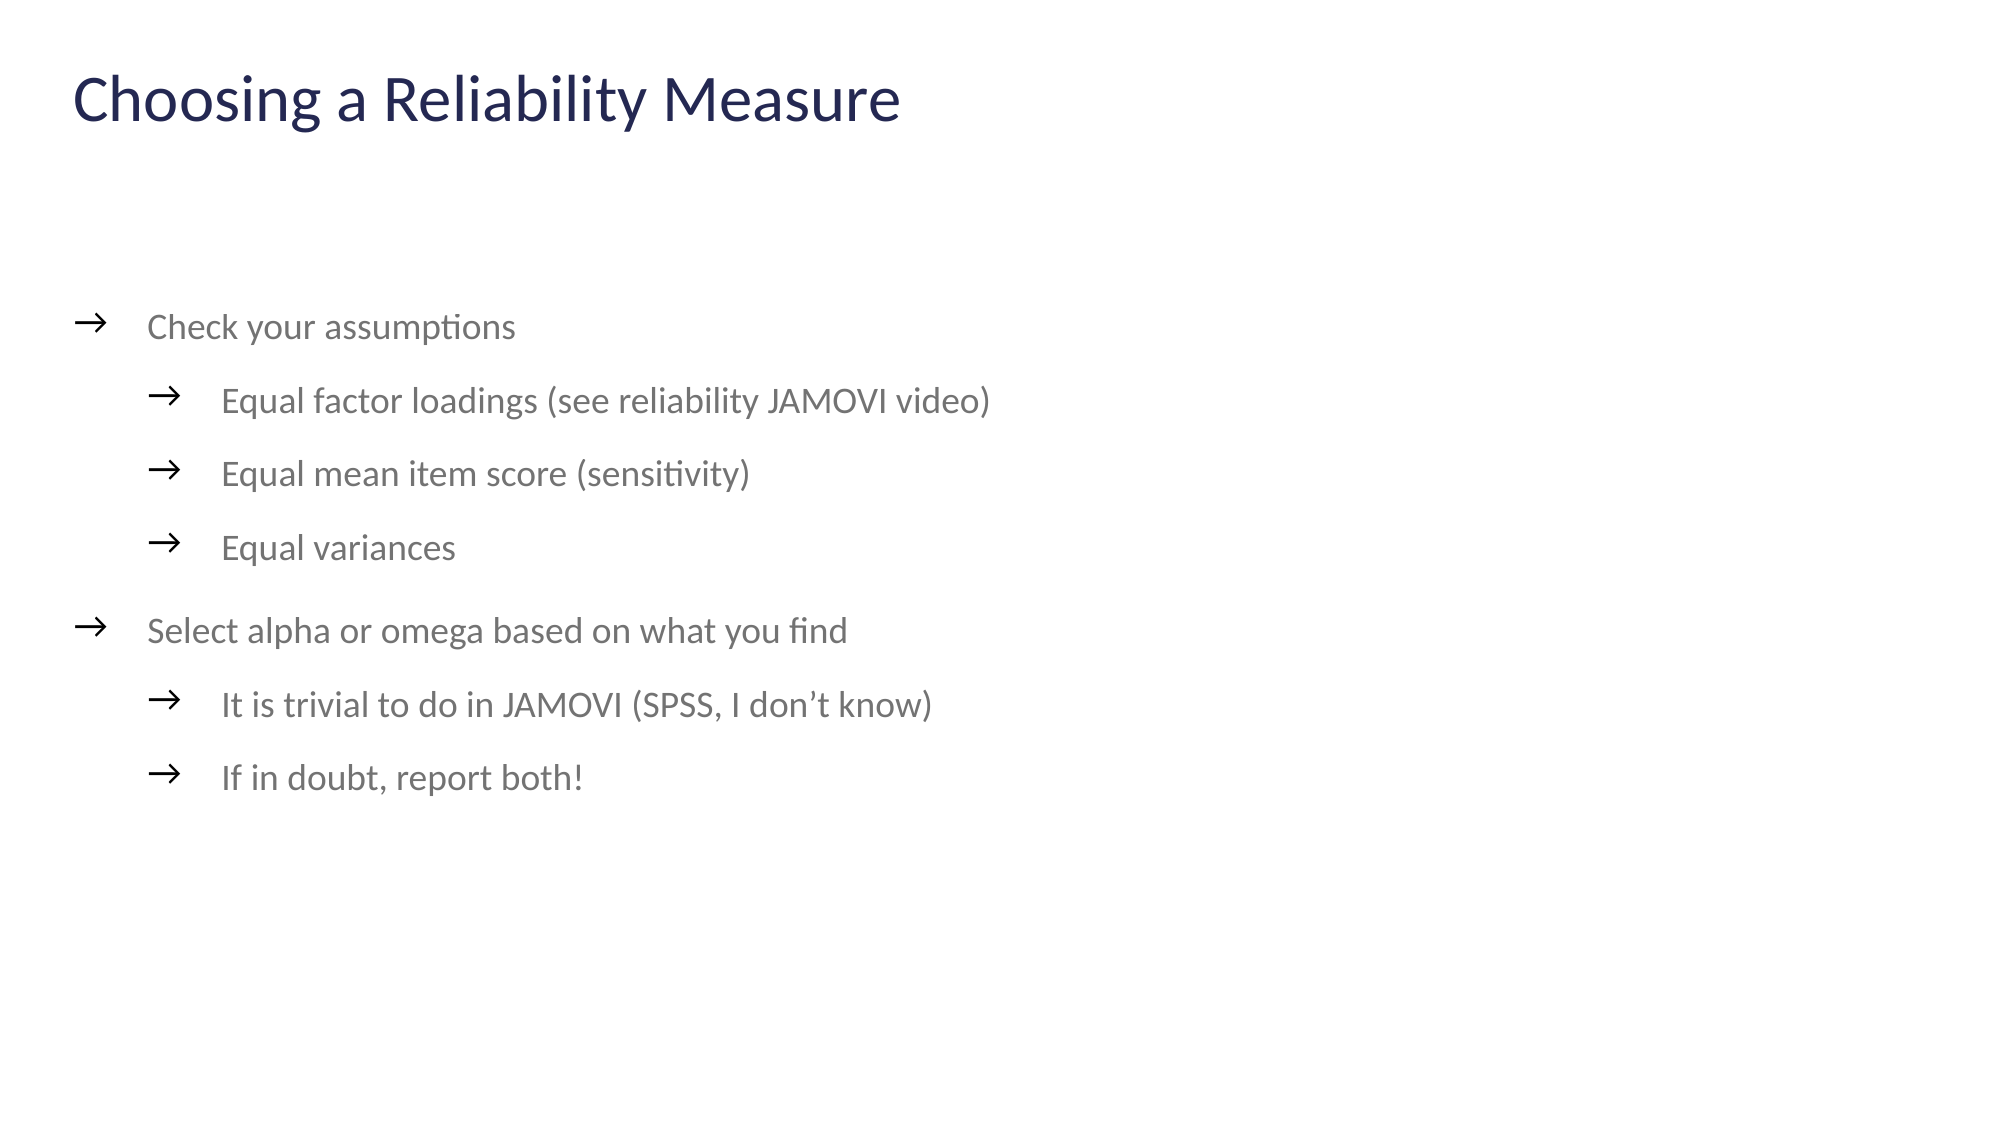

# Choosing a Reliability Measure
Check your assumptions
Equal factor loadings (see reliability JAMOVI video)
Equal mean item score (sensitivity)
Equal variances
Select alpha or omega based on what you find
It is trivial to do in JAMOVI (SPSS, I don’t know)
If in doubt, report both!